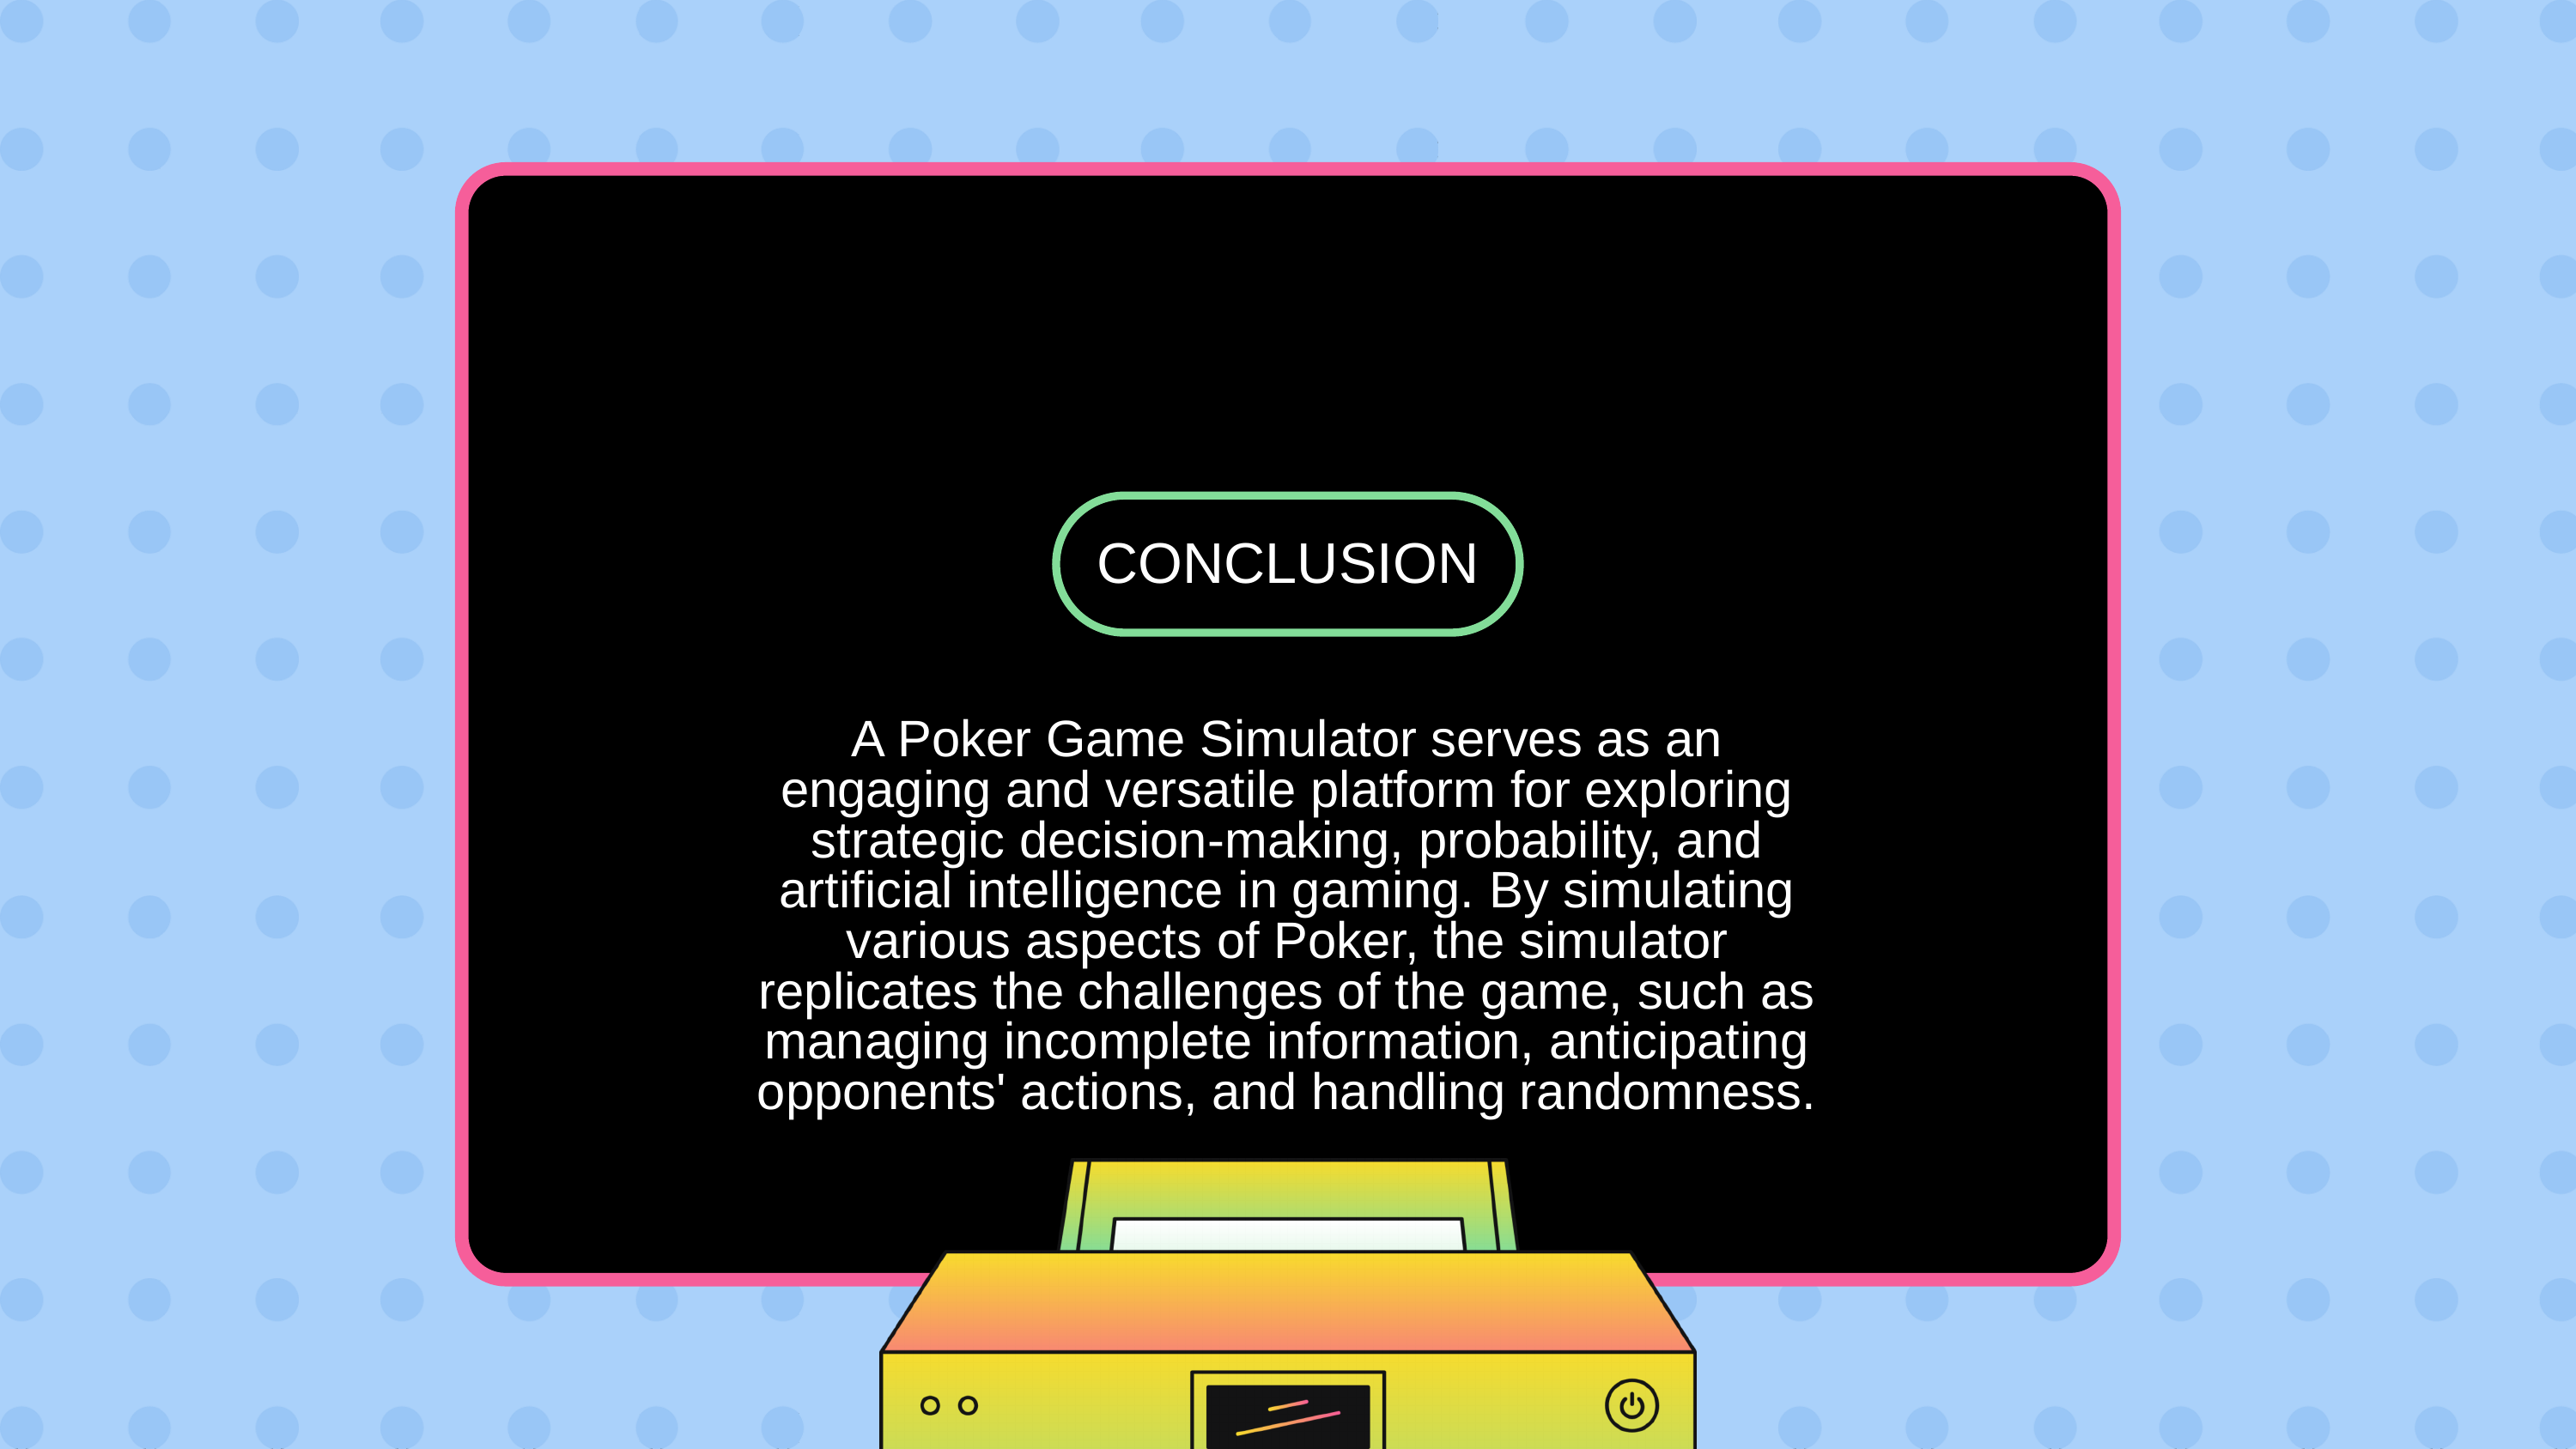

INSTRUCTION

CONCLUSION
A Poker Game Simulator serves as an engaging and versatile platform for exploring strategic decision-making, probability, and artificial intelligence in gaming. By simulating various aspects of Poker, the simulator replicates the challenges of the game, such as managing incomplete information, anticipating opponents' actions, and handling randomness.